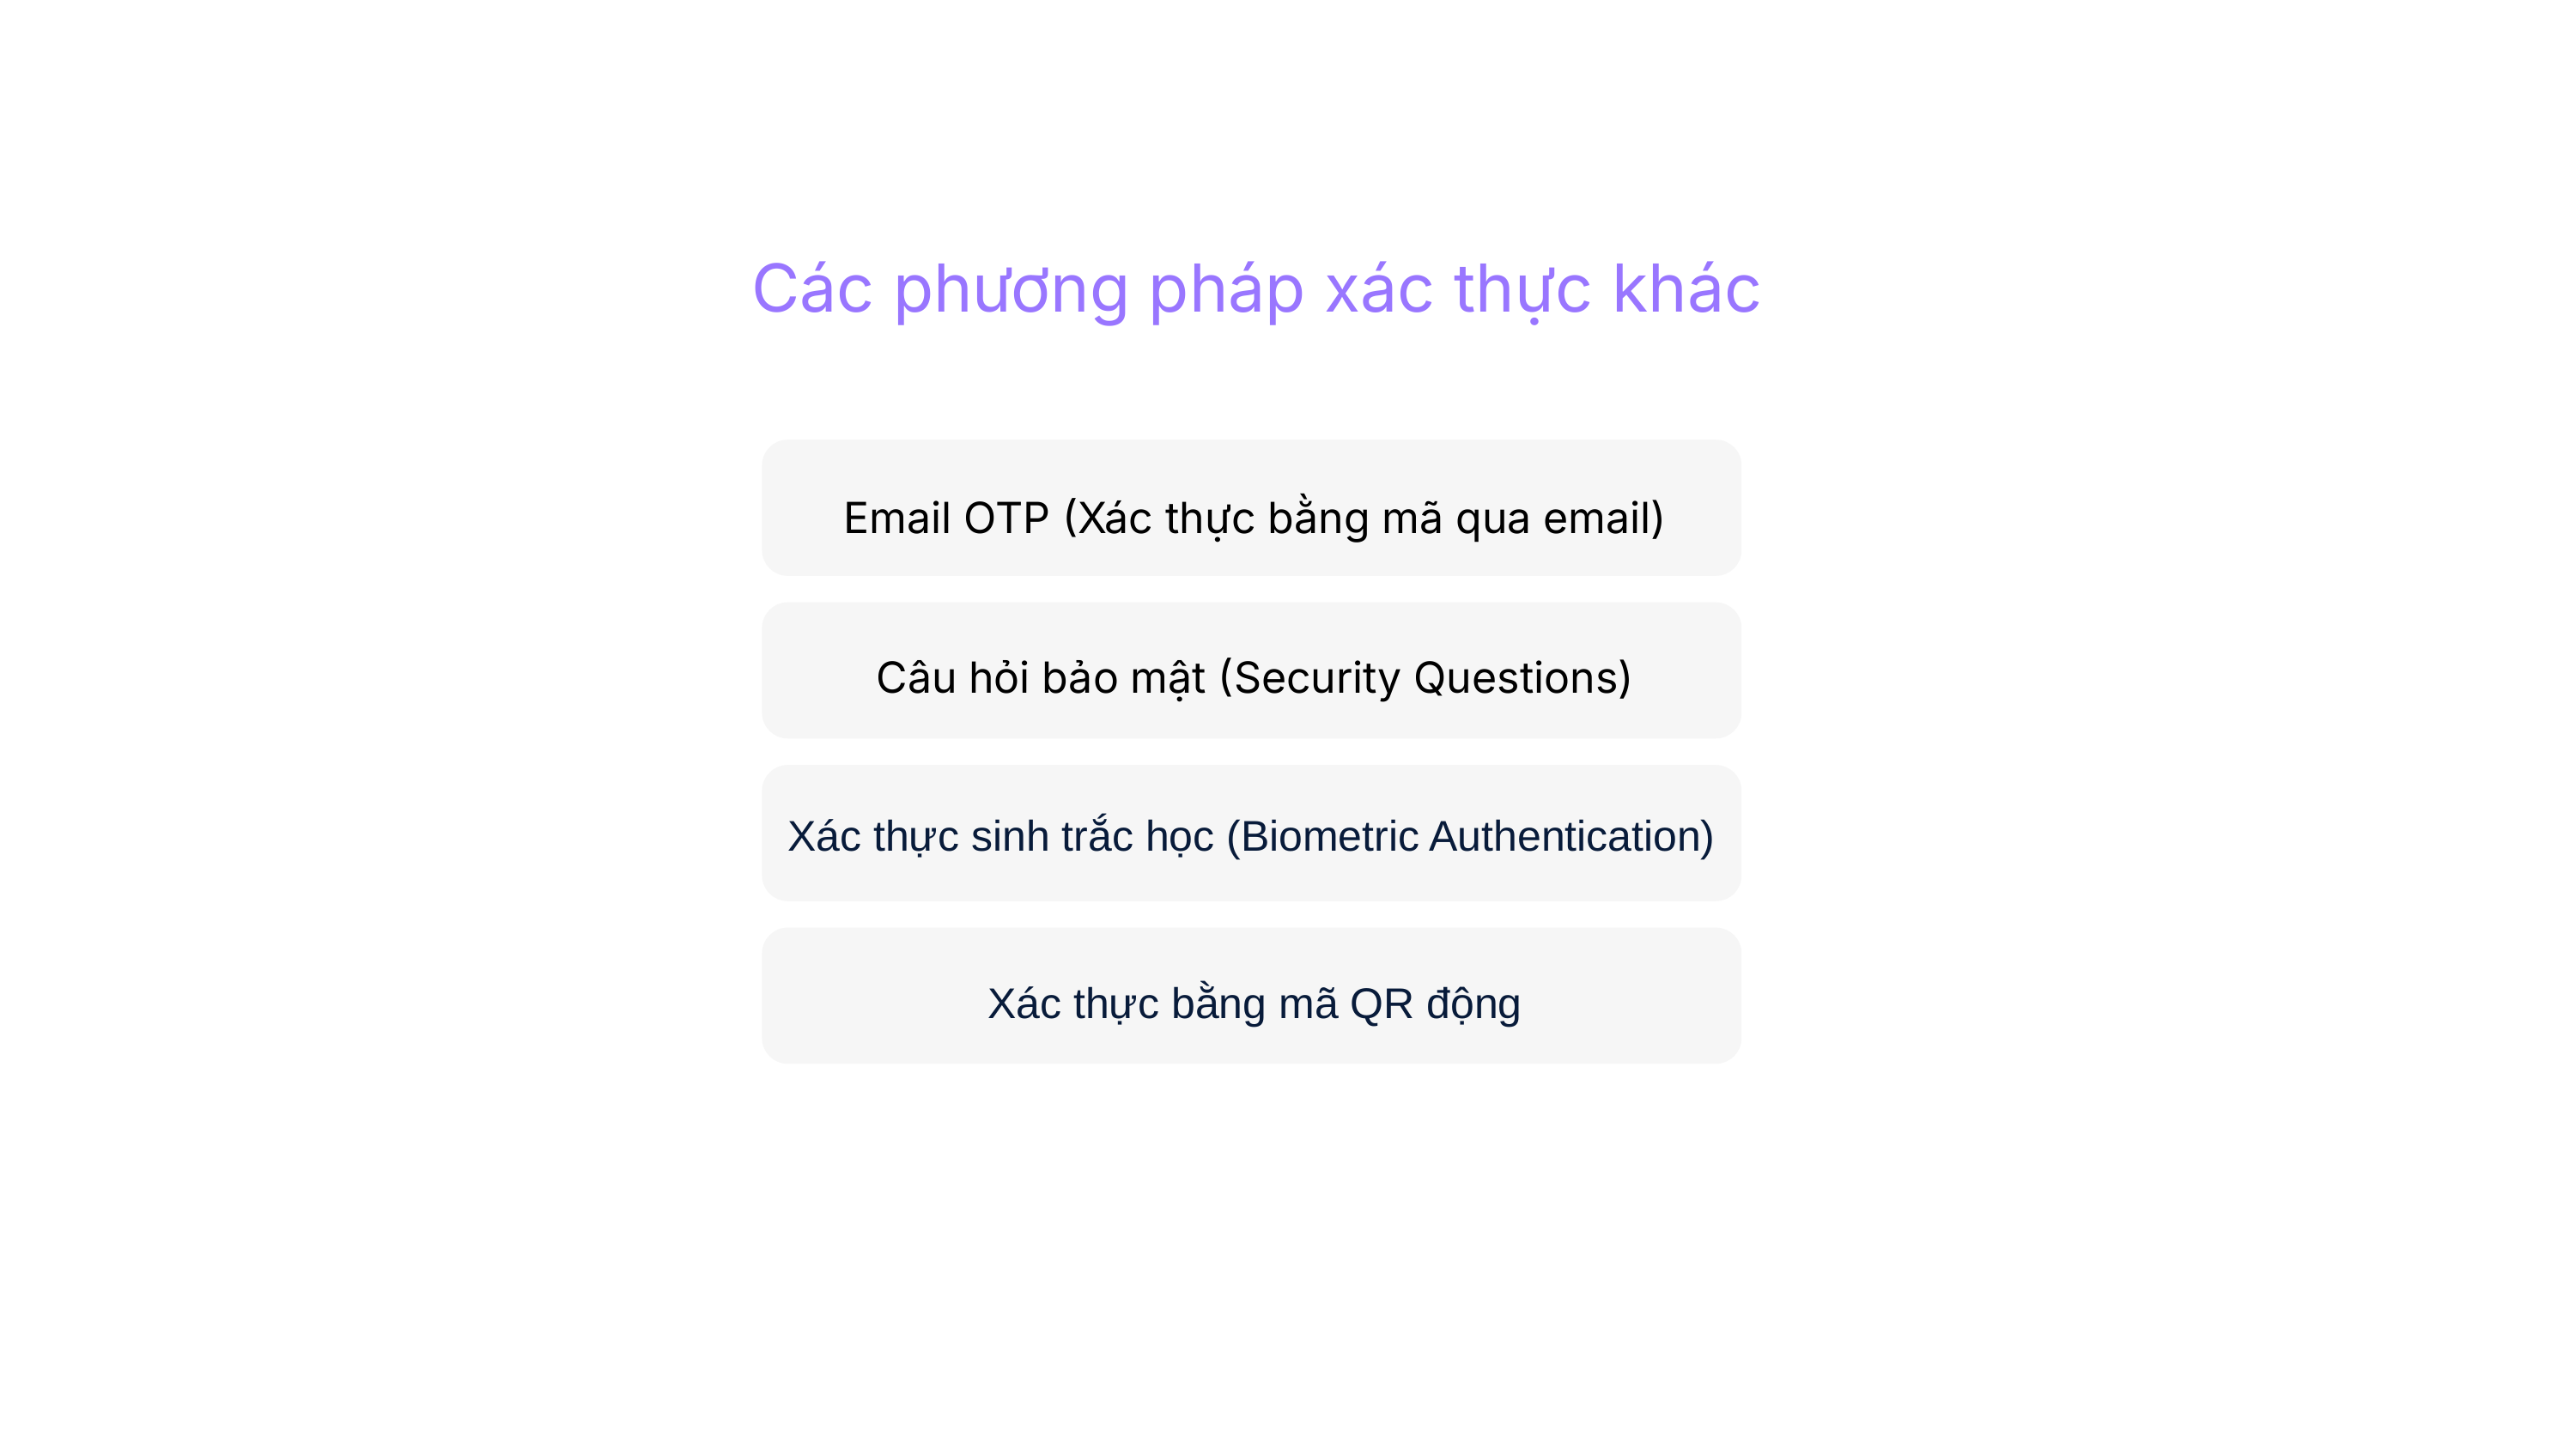

Các phương pháp xác thực khác

Email OTP (Xác thực bằng mã qua email)

Câu hỏi bảo mật (Security Questions)

Xác thực sinh trắc học (Biometric Authentication)

Xác thực bằng mã QR động